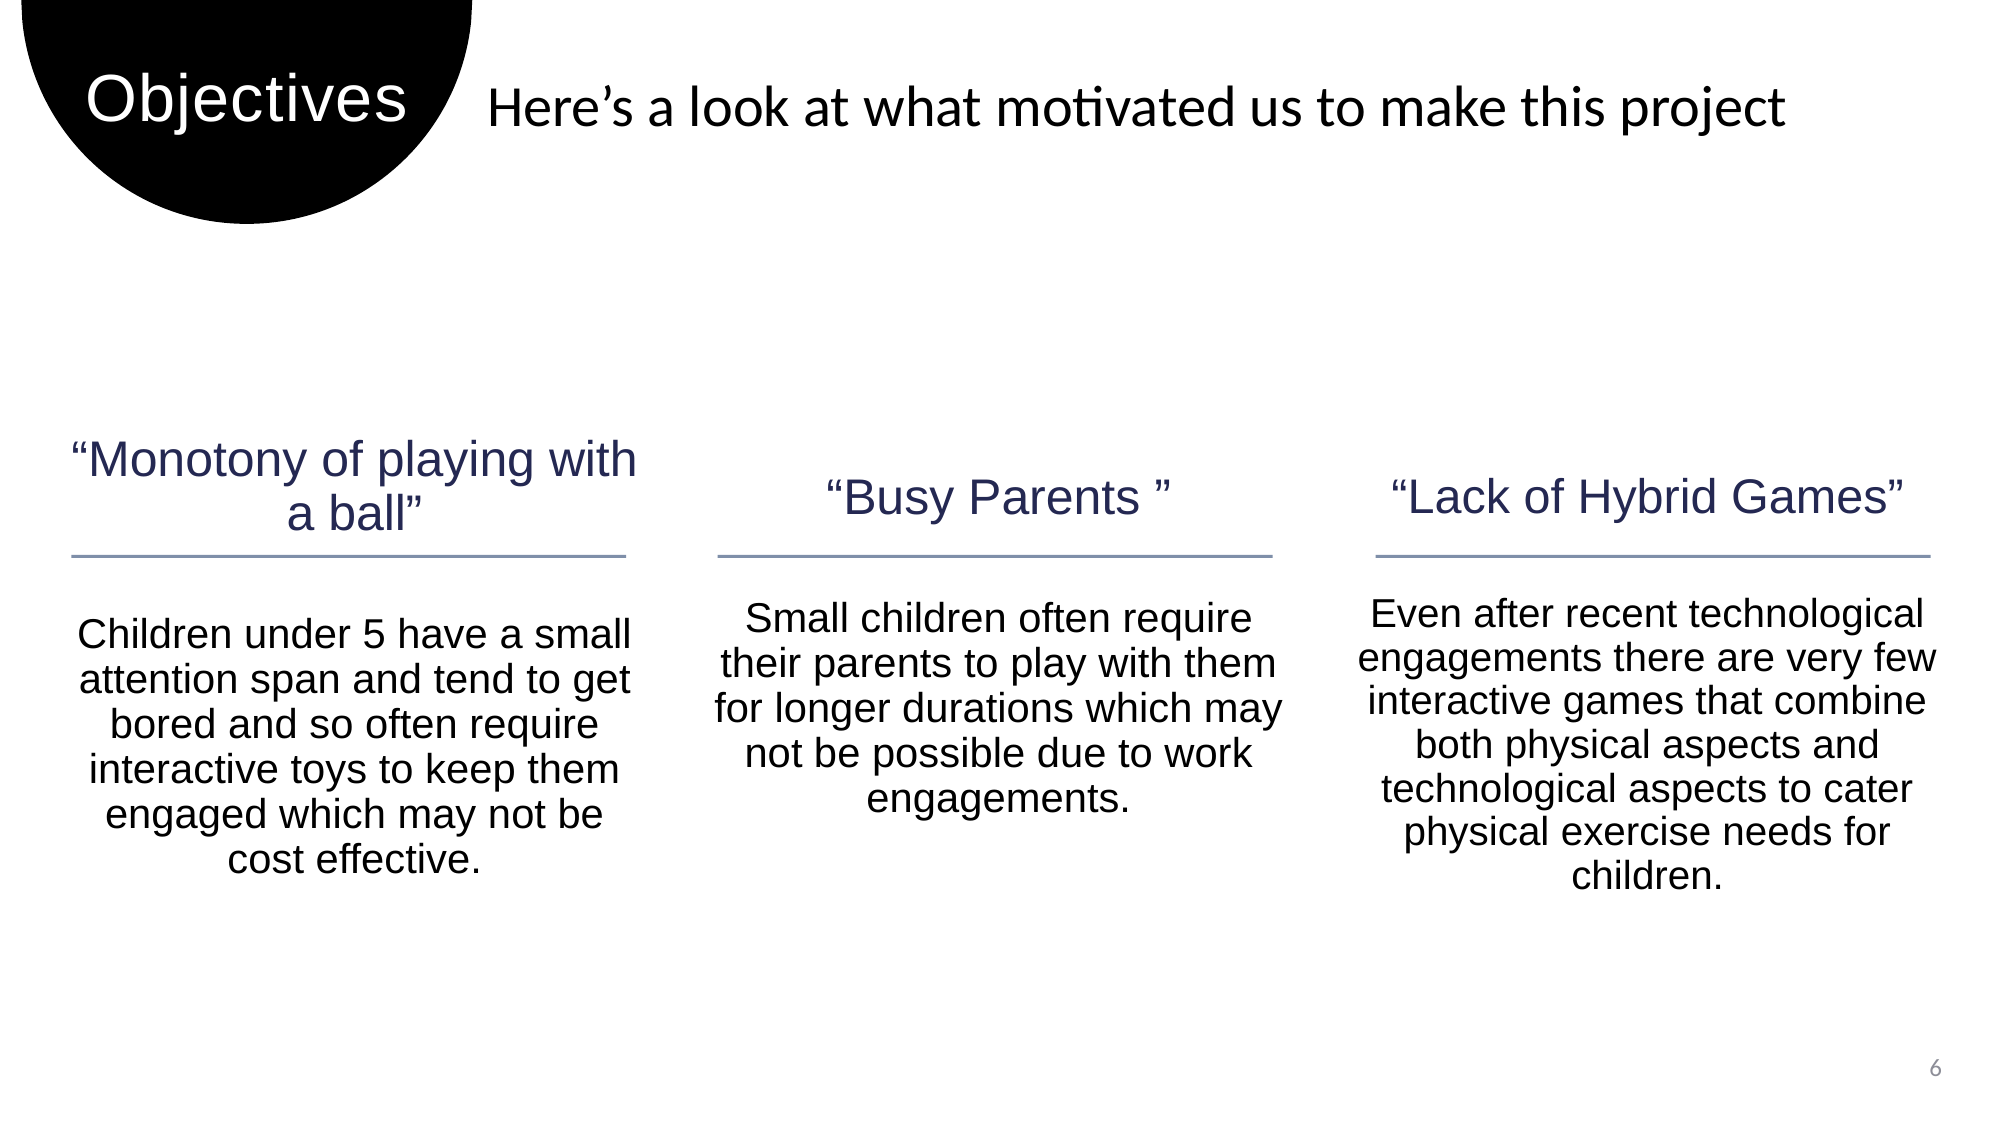

# Objectives
Here’s a look at what motivated us to make this project
“Monotony of playing with a ball”
Children under 5 have a small attention span and tend to get bored and so often require interactive toys to keep them engaged which may not be cost effective.
“Lack of Hybrid Games”
Even after recent technological engagements there are very few interactive games that combine both physical aspects and technological aspects to cater physical exercise needs for children.
“Busy Parents ”
Small children often require their parents to play with them for longer durations which may not be possible due to work engagements.

6